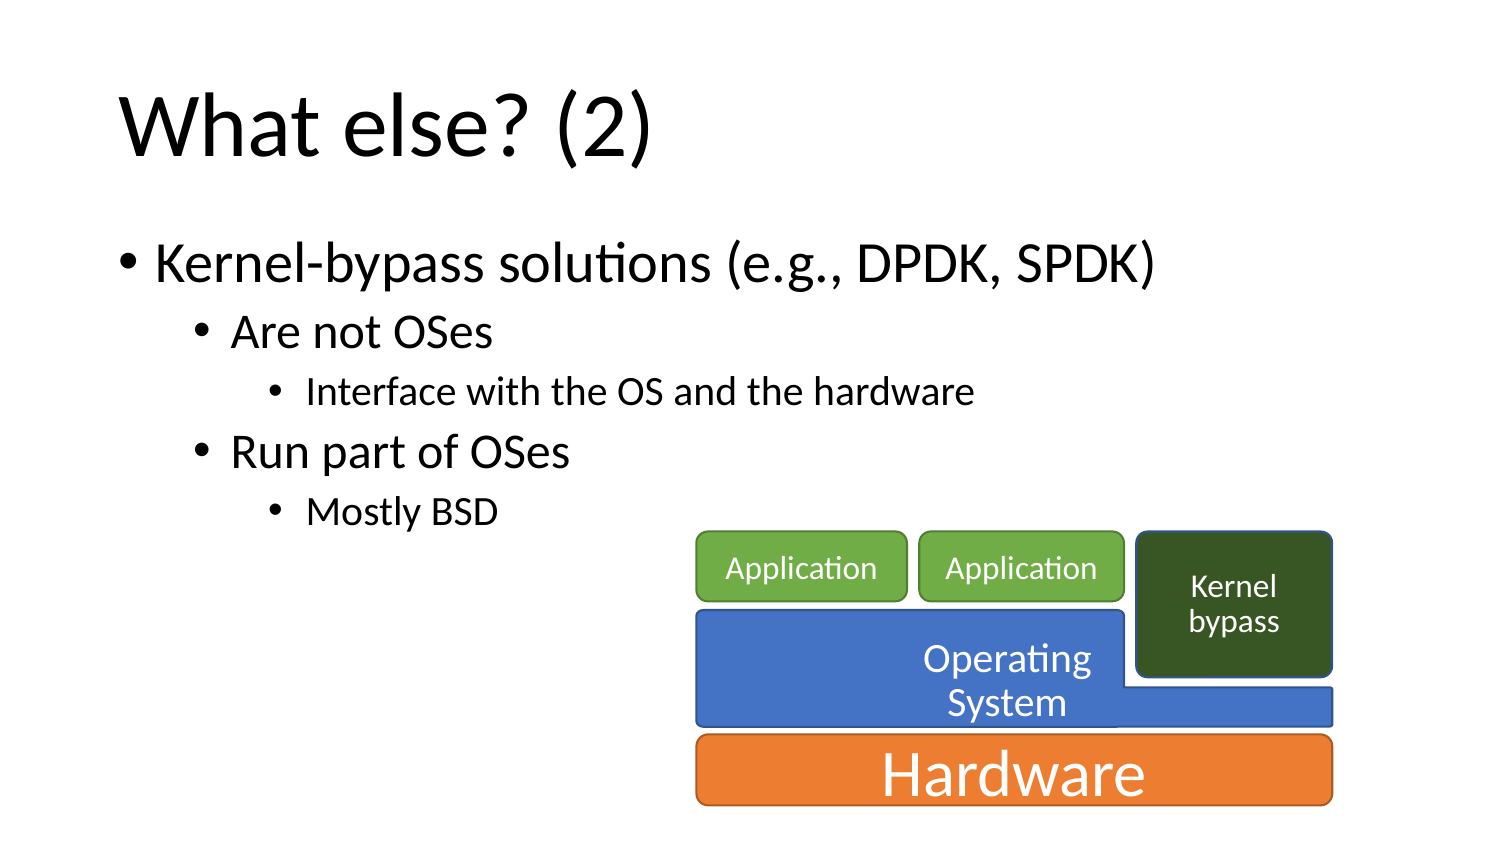

# What else? (2)
Kernel-bypass solutions (e.g., DPDK, SPDK)
Are not OSes
Interface with the OS and the hardware
Run part of OSes
Mostly BSD
Application
Application
Kernel bypass

Operating
System
Hardware